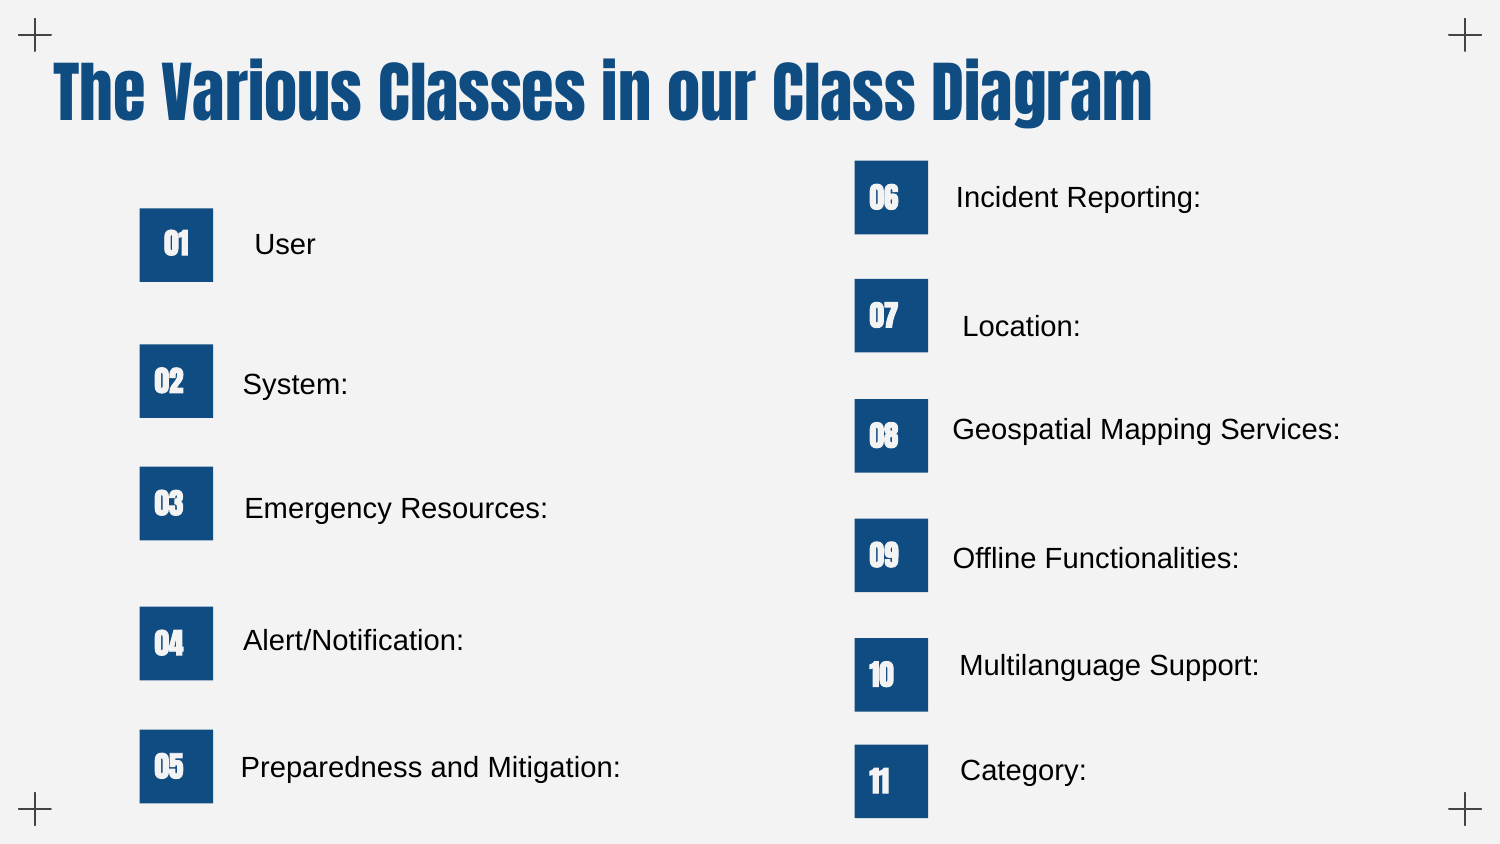

# The Various Classes in our Class Diagram
06
Incident Reporting:
01

User
07
Location:
02
02
System:
08
Geospatial Mapping Services:
03
Emergency Resources:
09
Offline Functionalities:
04
Alert/Notification:
10
Multilanguage Support:
05
Preparedness and Mitigation:
Category:
11